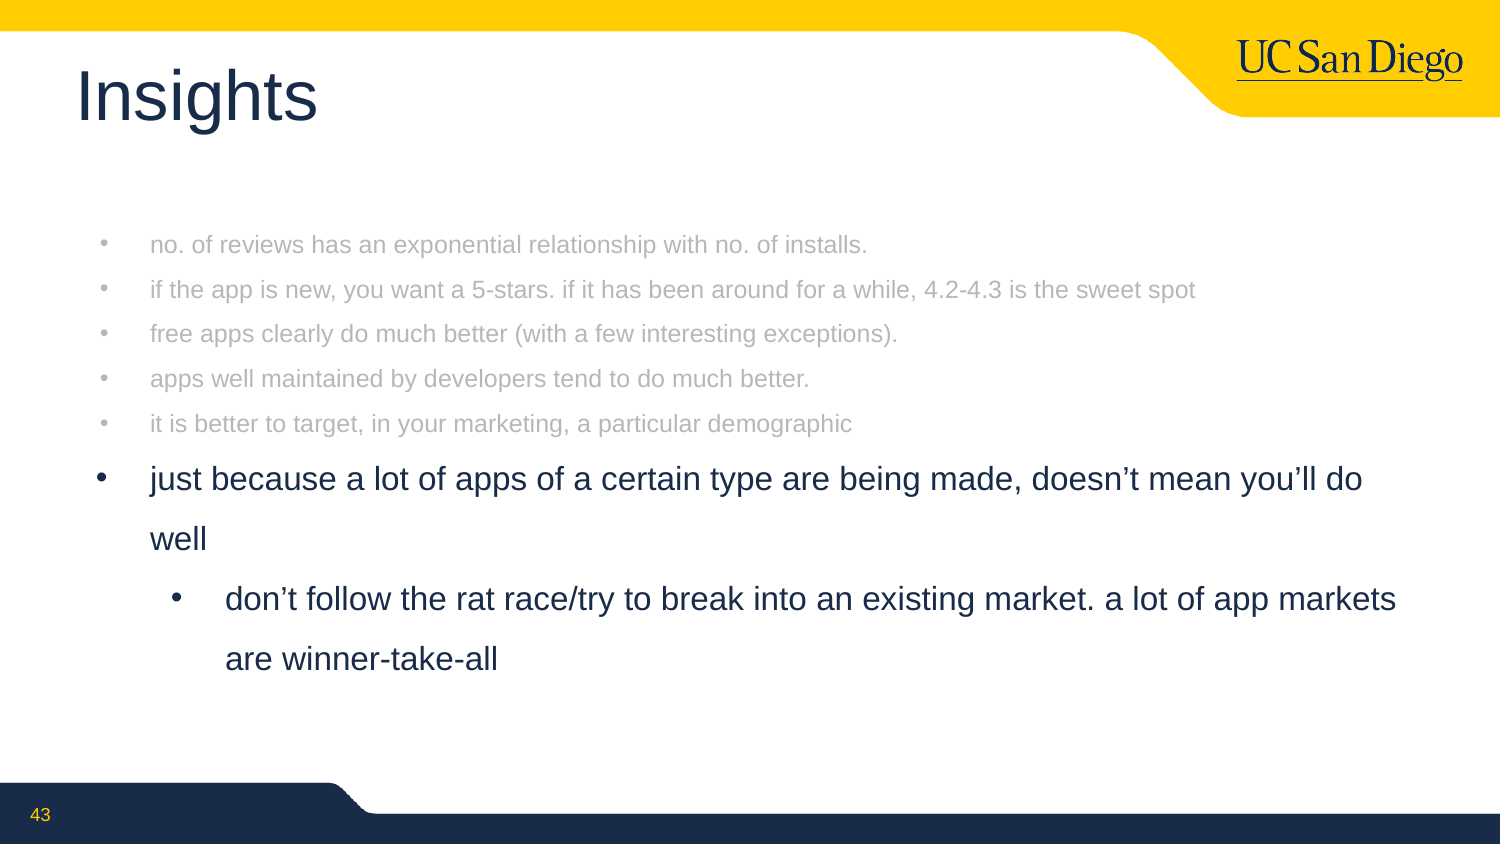

# Insights
no. of reviews has an exponential relationship with no. of installs.
if the app is new, you want a 5-stars. if it has been around for a while, 4.2-4.3 is the sweet spot
free apps clearly do much better (with a few interesting exceptions).
apps well maintained by developers tend to do much better.
it is better to target, in your marketing, a particular demographic
just because a lot of apps of a certain type are being made, doesn’t mean you’ll do well
don’t follow the rat race/try to break into an existing market. a lot of app markets are winner-take-all
43